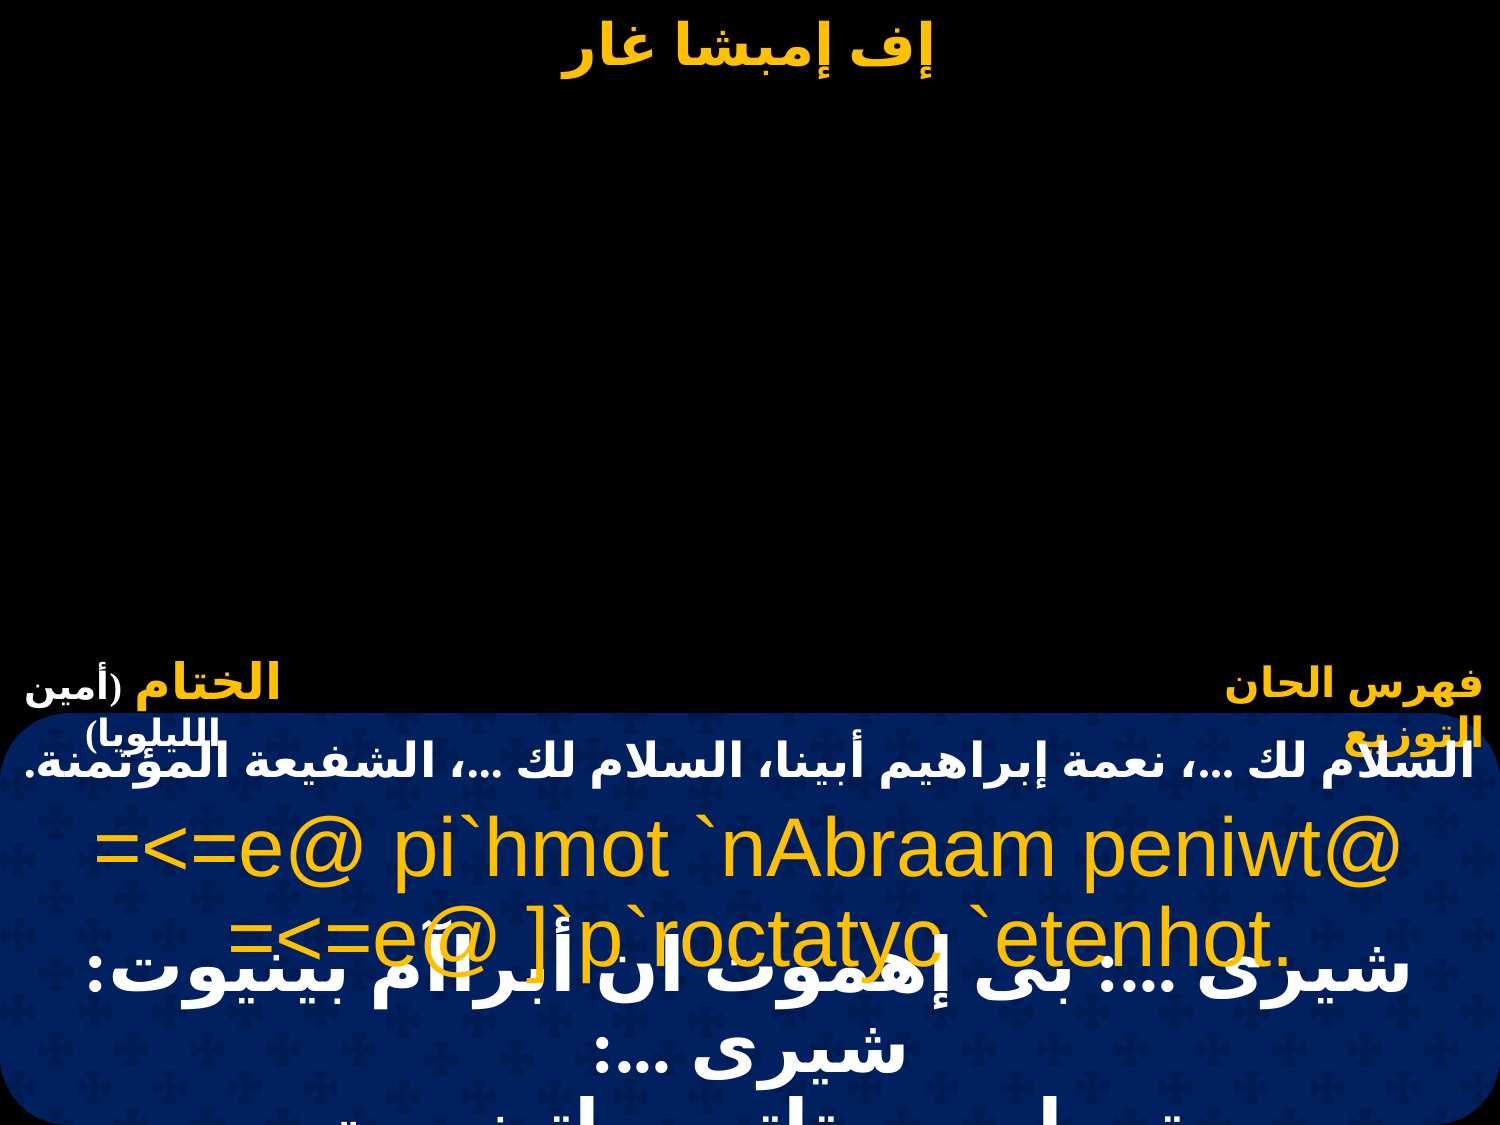

# السلام لك ...، نعمة إبراهيم أبينا، السلام لك ...، الشفيعة المؤتمنة.
=<=e@ pi`hmot `nAbraam peniwt@
 =<=e@ ]`p`roctatyc `etenhot.
شيرى ...: بى إهموت ان أبراآم بينيوت: شيرى ...:
 تى ابروستاتيس إتينهوت.